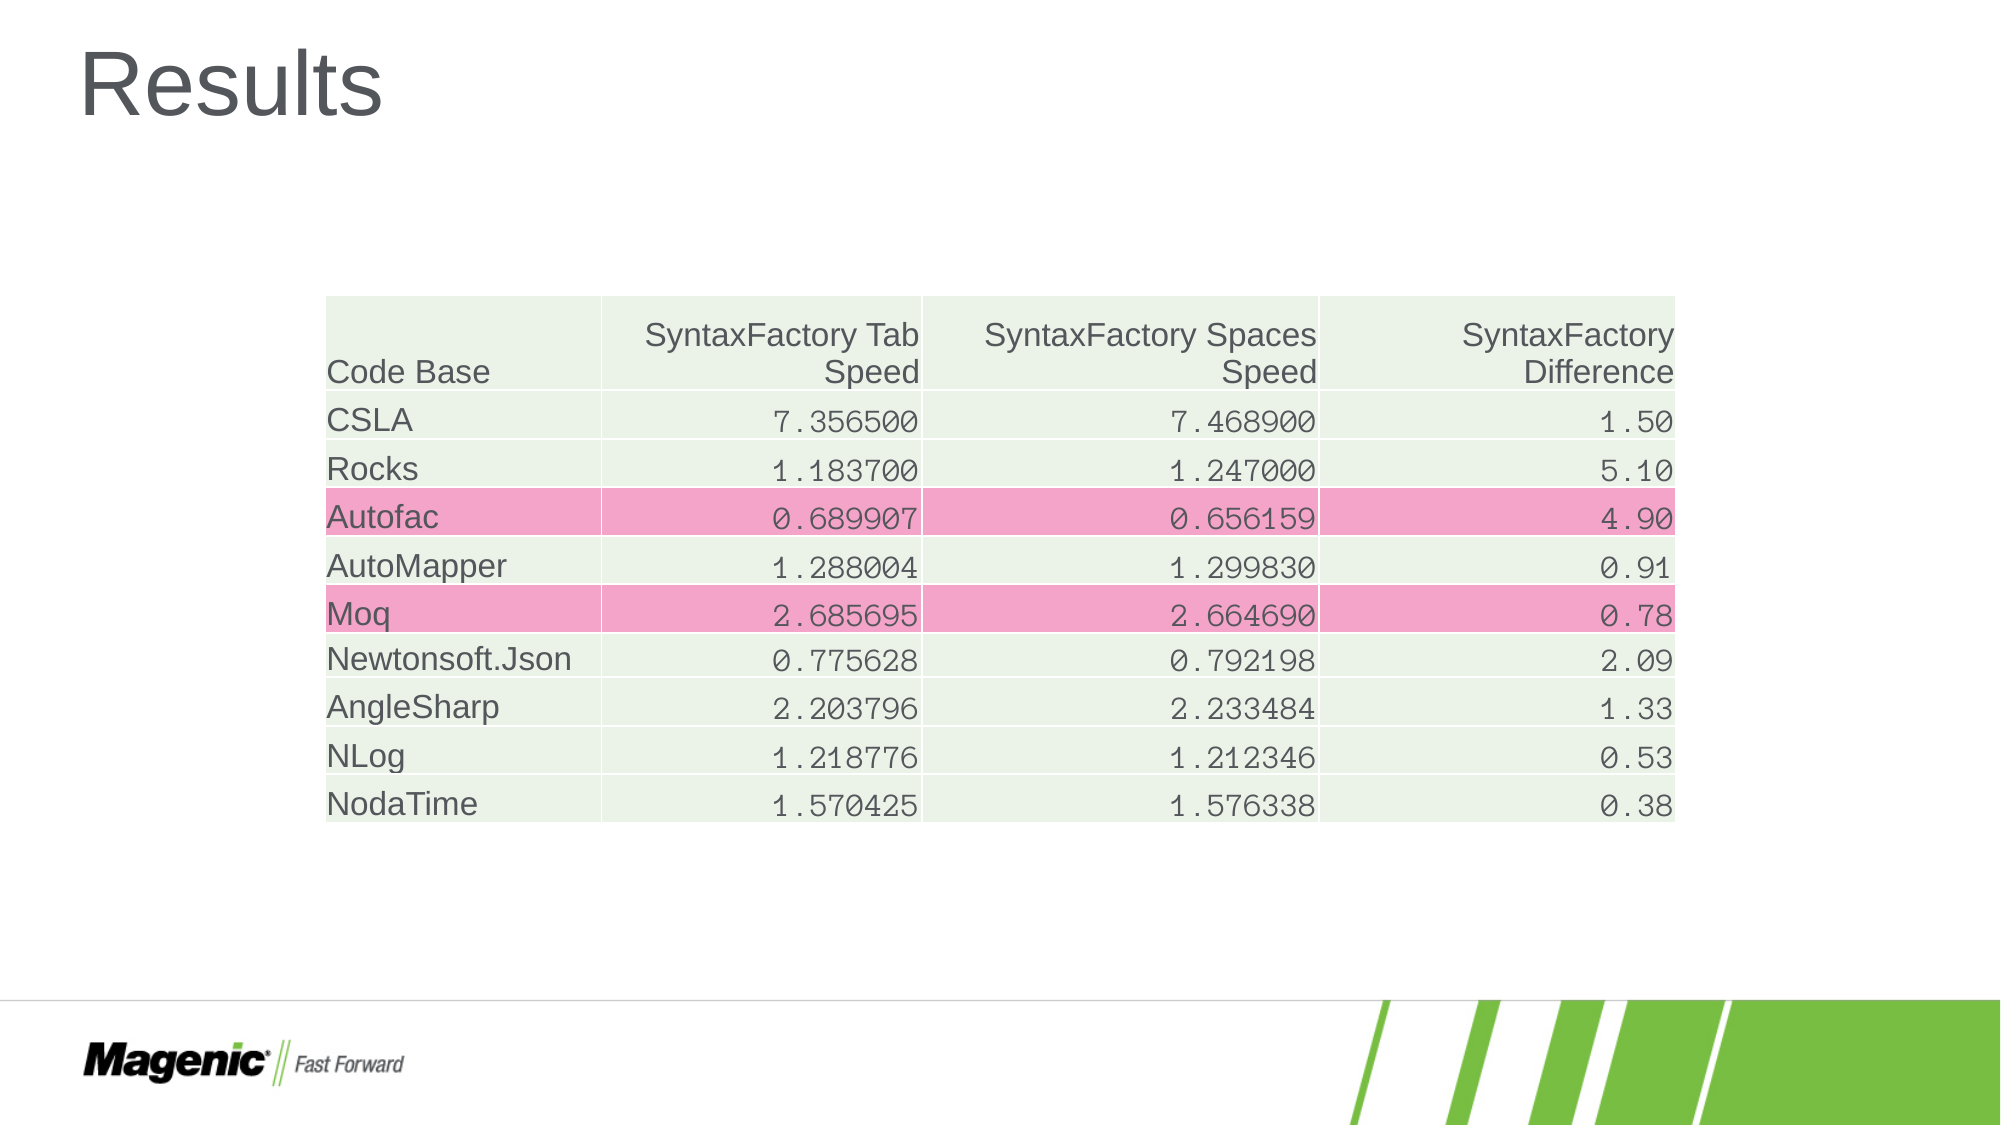

# Results
| Code Base | SyntaxFactory Tab Speed | SyntaxFactory Spaces Speed | SyntaxFactory Difference |
| --- | --- | --- | --- |
| CSLA | 7.356500 | 7.468900 | 1.50 |
| Rocks | 1.183700 | 1.247000 | 5.10 |
| Autofac | 0.689907 | 0.656159 | 4.90 |
| AutoMapper | 1.288004 | 1.299830 | 0.91 |
| Moq | 2.685695 | 2.664690 | 0.78 |
| Newtonsoft.Json | 0.775628 | 0.792198 | 2.09 |
| AngleSharp | 2.203796 | 2.233484 | 1.33 |
| NLog | 1.218776 | 1.212346 | 0.53 |
| NodaTime | 1.570425 | 1.576338 | 0.38 |